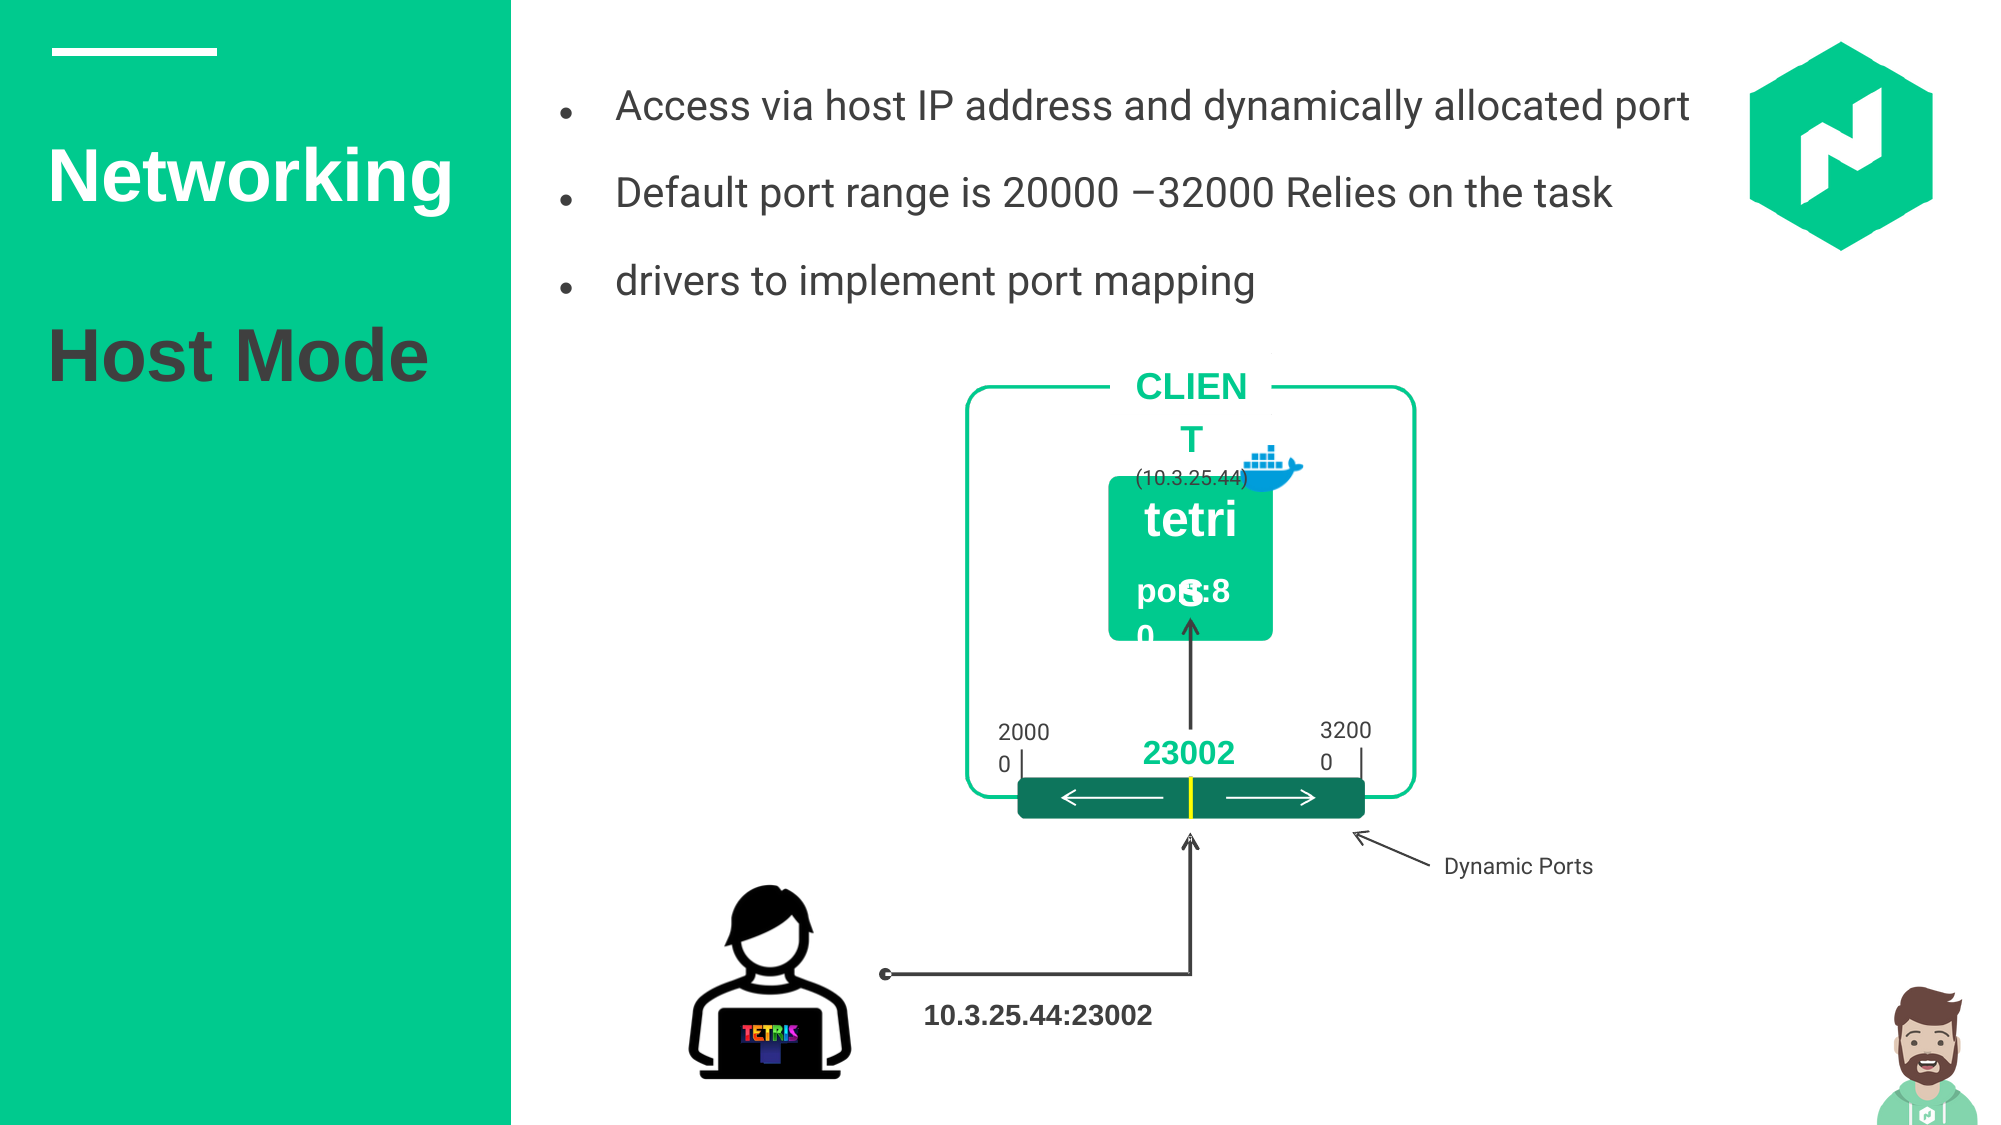

Networking Host Mode

Access via host IP address and dynamically allocated port Default port range is 20000 –32000 Relies on the task drivers to implement port mapping
• • •

CLIENT
(10.3.25.44)

tetris
port:80

32000
20000
23002

Dynamic Ports

10.3.25.44:23002